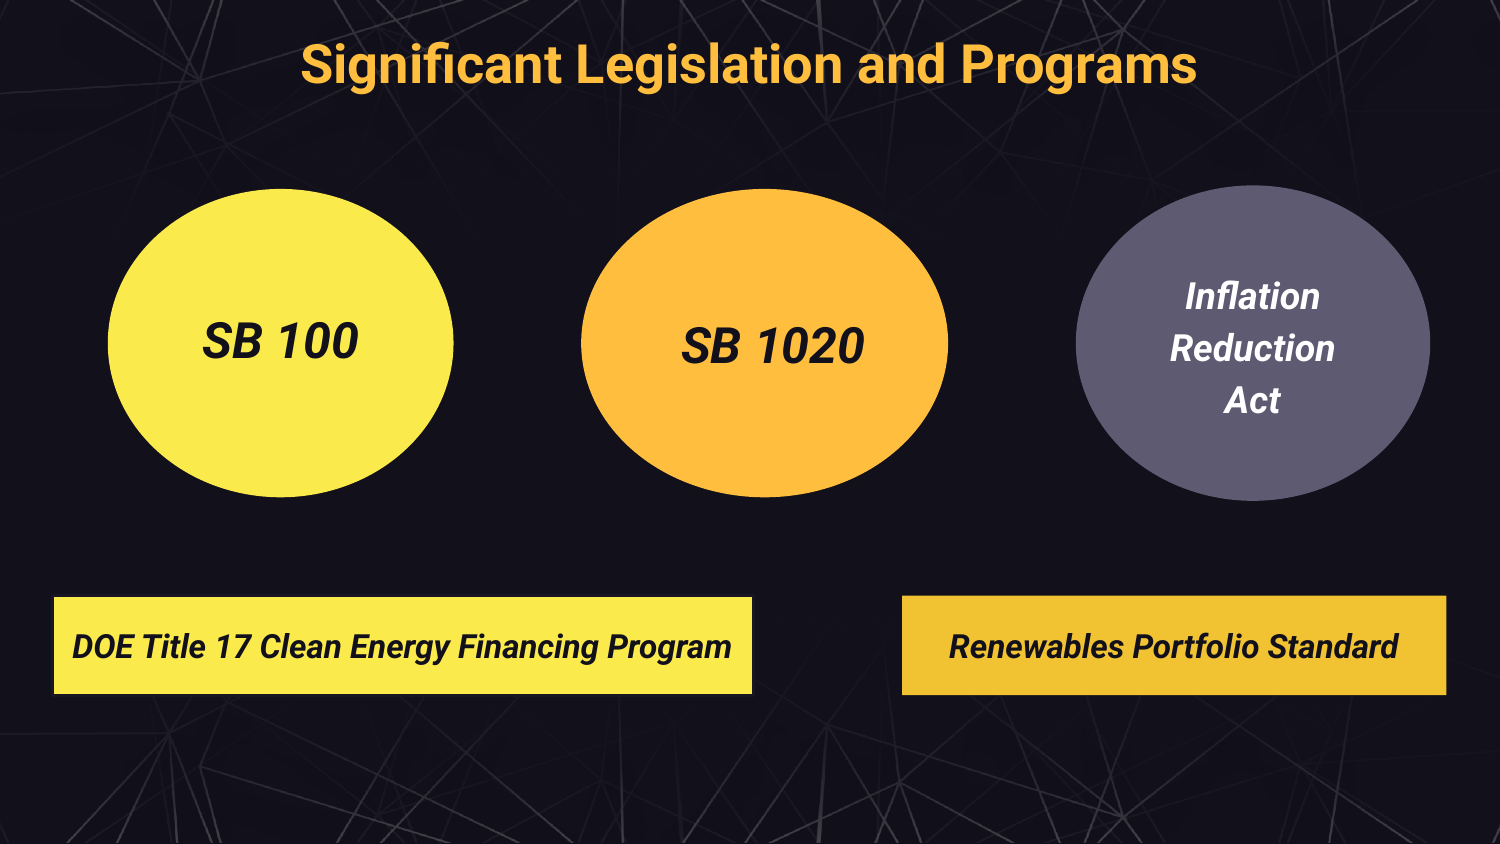

Significant Legislation and Programs

Inflation Reduction Act
SB 100
SB 1020
DOE Title 17 Clean Energy Financing Program
Renewables Portfolio Standard